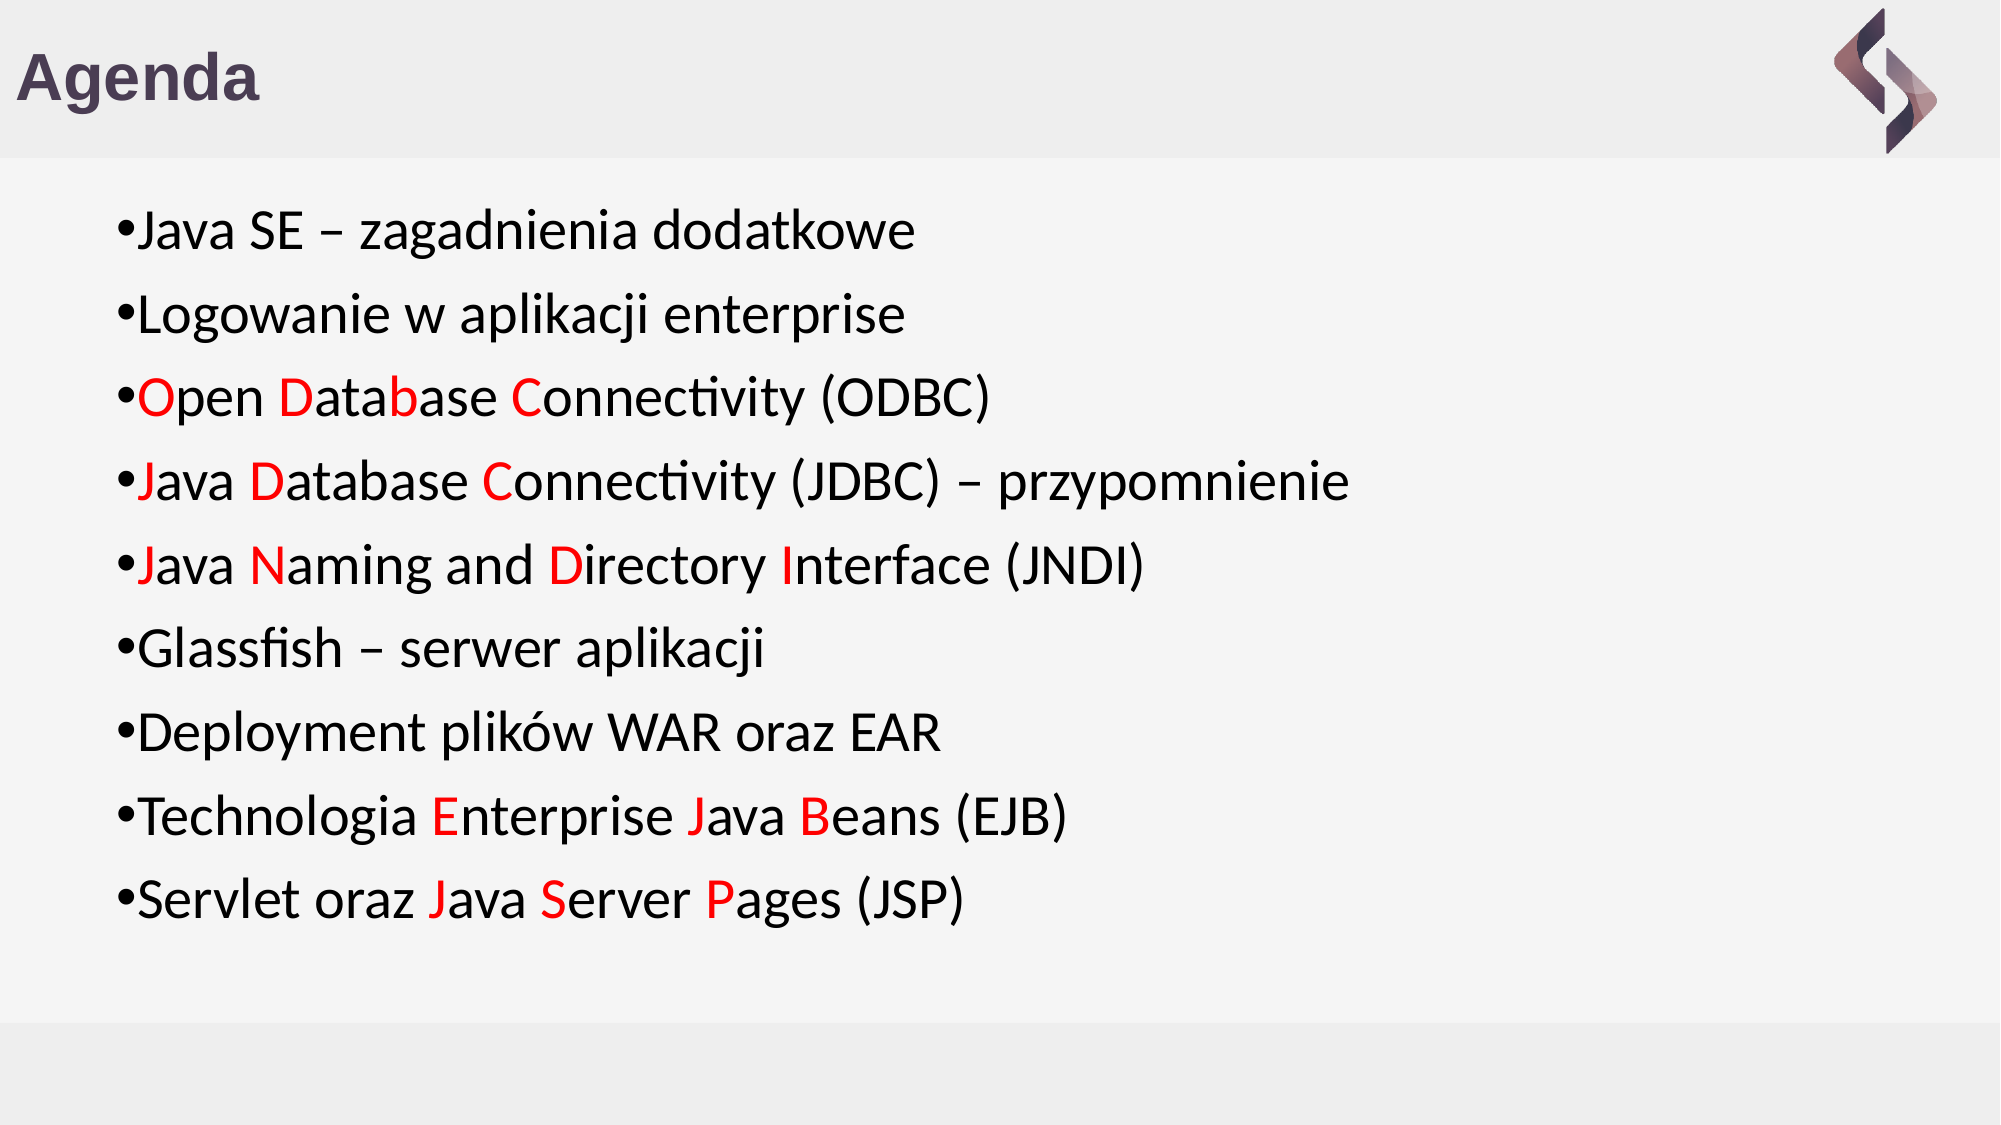

# Agenda
Java SE – zagadnienia dodatkowe
Logowanie w aplikacji enterprise
Open Database Connectivity (ODBC)
Java Database Connectivity (JDBC) – przypomnienie
Java Naming and Directory Interface (JNDI)
Glassfish – serwer aplikacji
Deployment plików WAR oraz EAR
Technologia Enterprise Java Beans (EJB)
Servlet oraz Java Server Pages (JSP)